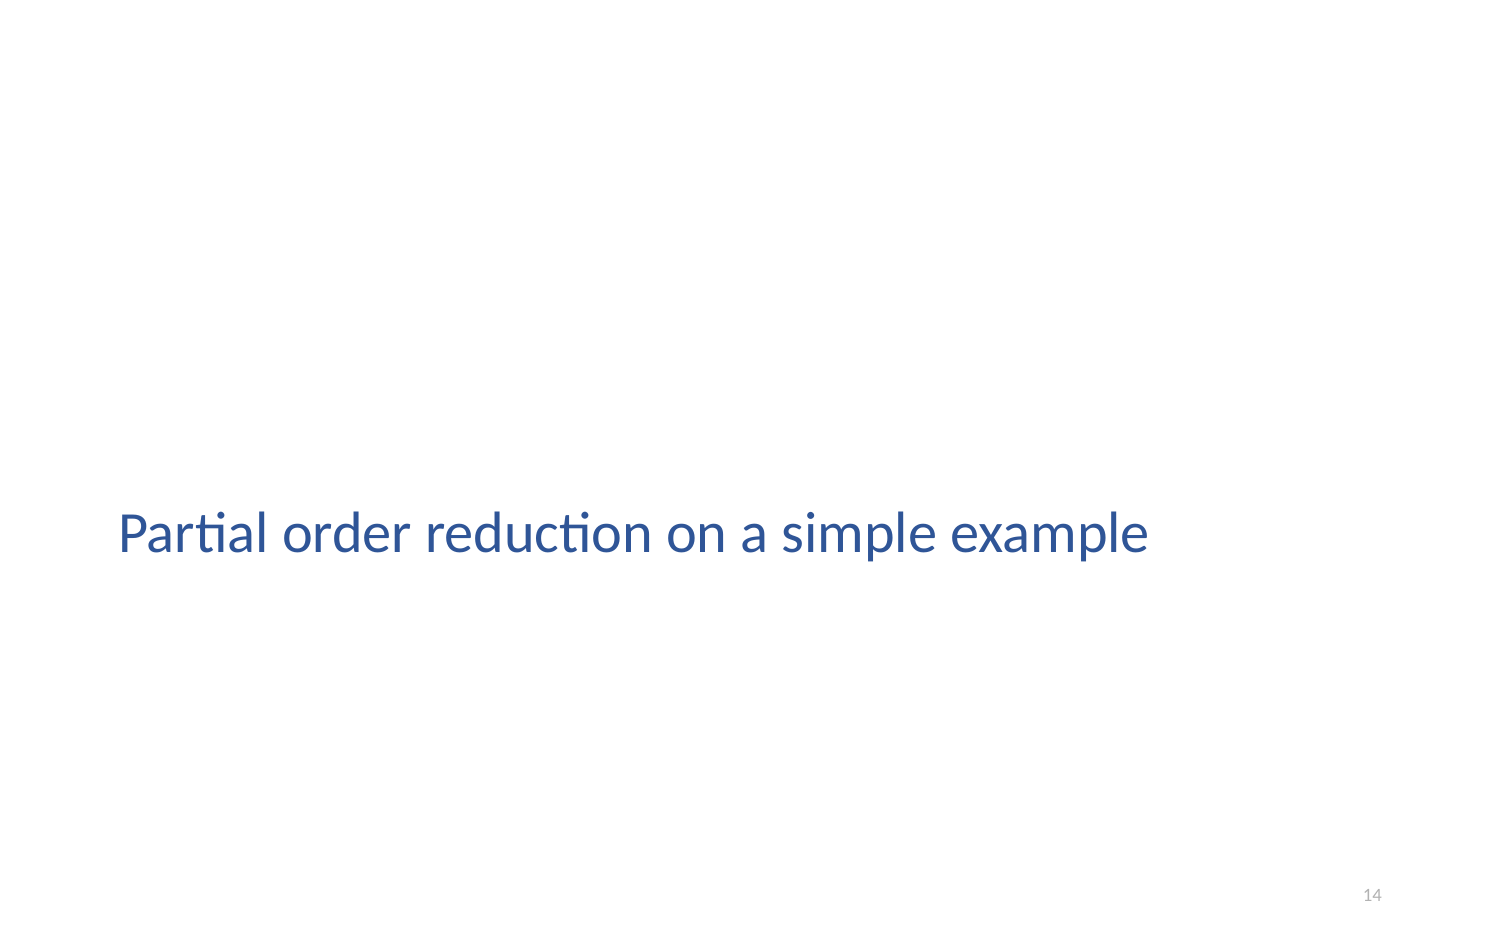

# Partial order reduction on a simple example
14